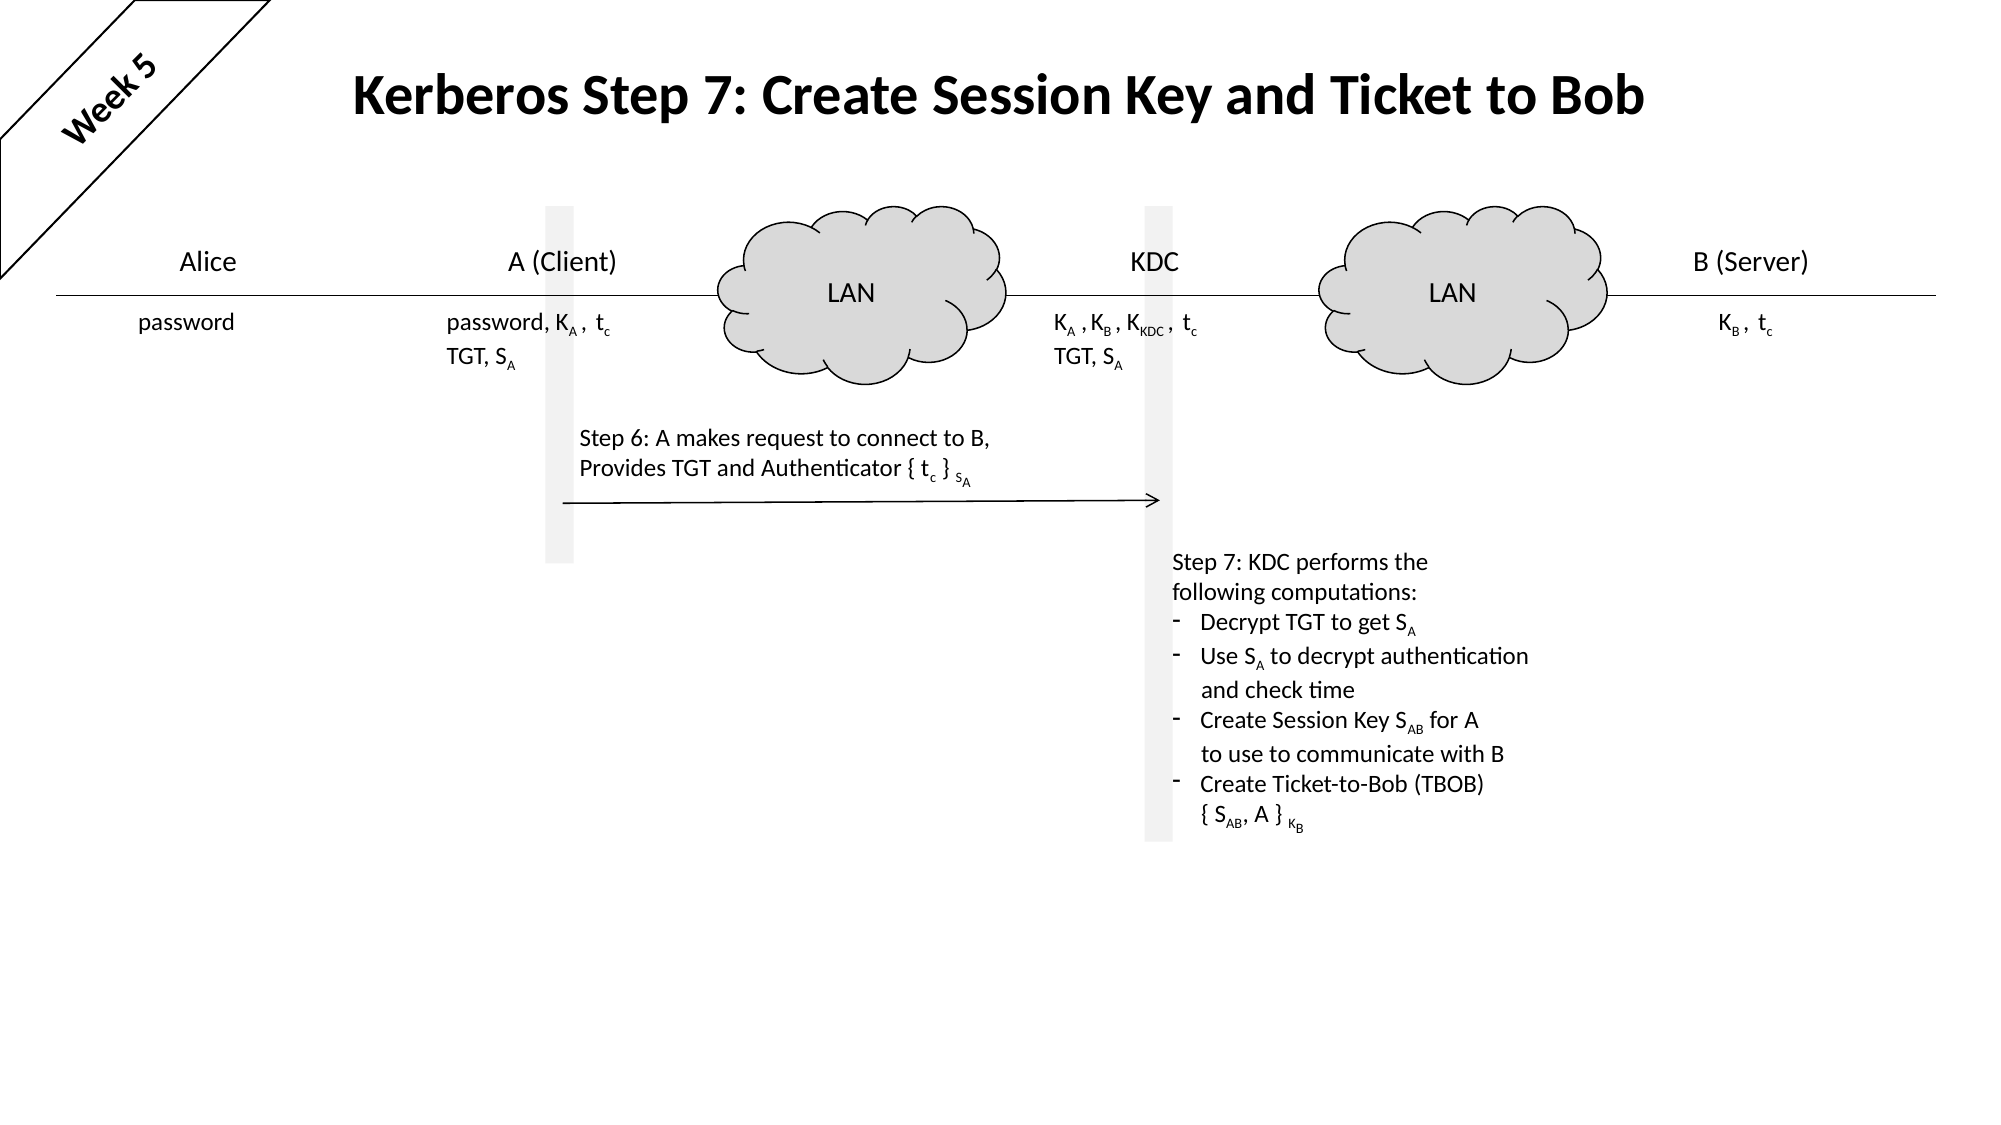

# Kerberos Step 7: Create Session Key and Ticket to Bob
Week 5
LAN

LAN

Alice
A (Client)
KDC
B (Server)
password
password, KA ,  tc
TGT, SA
KA , KB , KKDC ,  tc
TGT, SA
KB ,  tc
Step 6: A makes request to connect to B,
Provides TGT and Authenticator { tc } SA
Step 7: KDC performs the
following computations:
Decrypt TGT to get SA
Use SA to decrypt authentication
     and check time
Create Session Key SAB for A
     to use to communicate with B
Create Ticket-to-Bob (TBOB)
     { SAB, A } KB